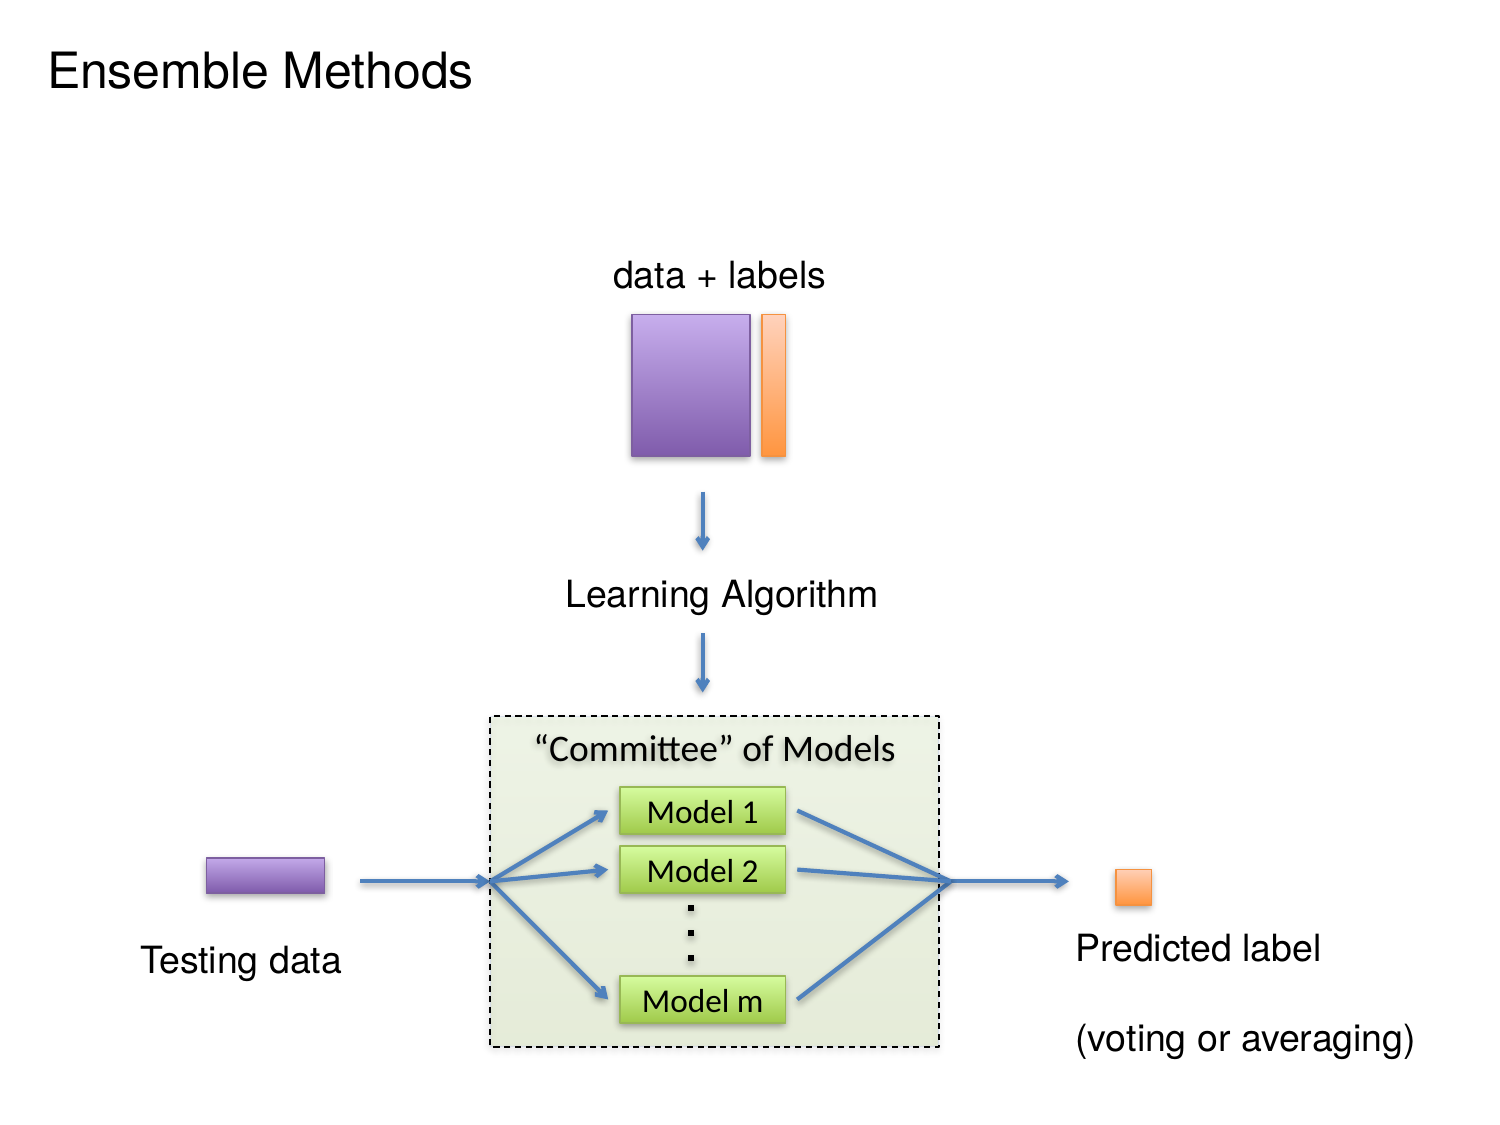

Ensemble Methods
data + labels

Learning Algorithm

“Committee” of Models

Model 1
Model 2

Predicted label

(voting or averaging)
Testing data
Model m